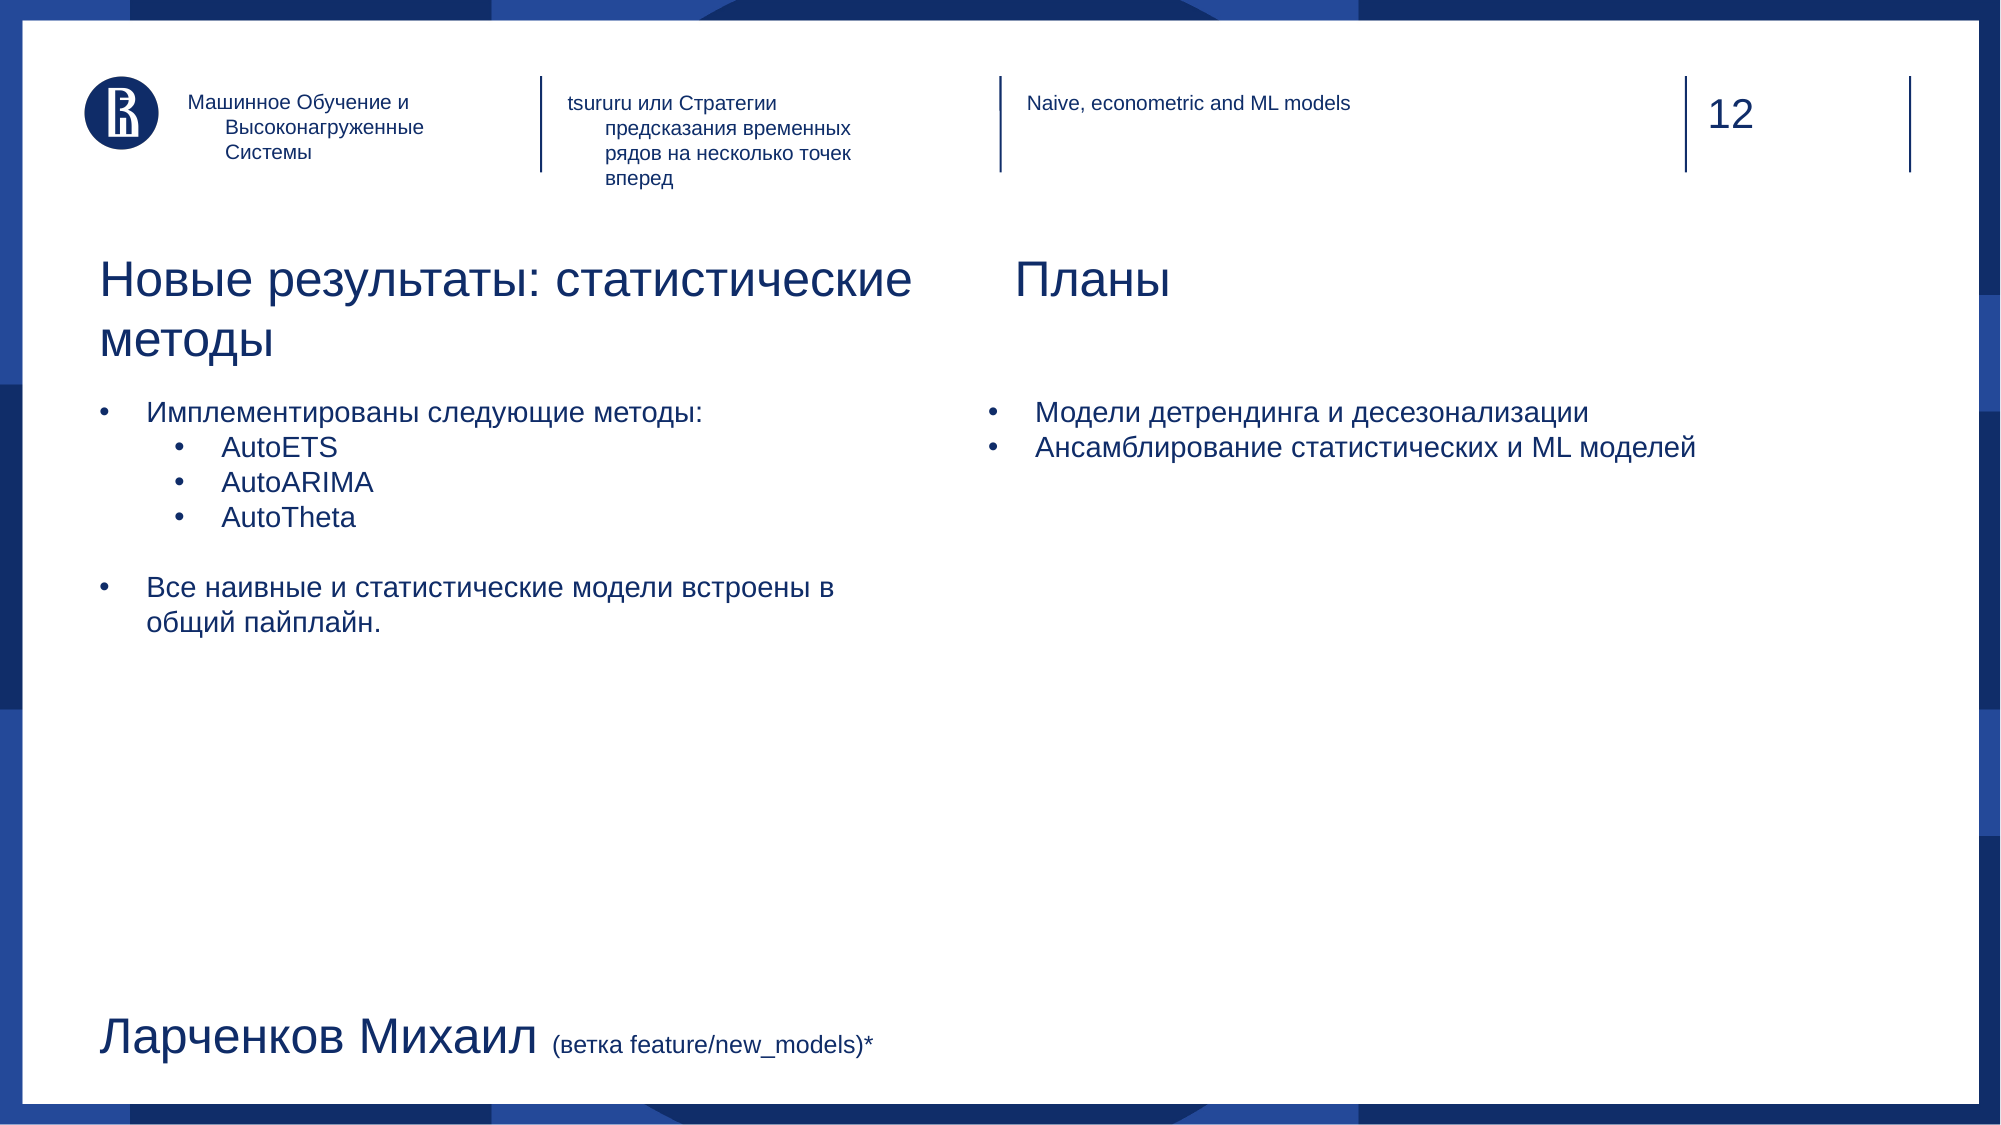

# Машинное Обучение и Высоконагруженные Системы

tsururu или Стратегии предсказания временных рядов на несколько точек вперед
Naive, econometric and ML models
Планы
Новые результаты: статистические методы
Имплементированы следующие методы:
AutoETS
AutoARIMA
AutoTheta

Все наивные и статистические модели встроены в общий пайплайн.
Модели детрендинга и десезонализации
Ансамблирование статистических и ML моделей
Ларченков Михаил (ветка feature/new_models)*